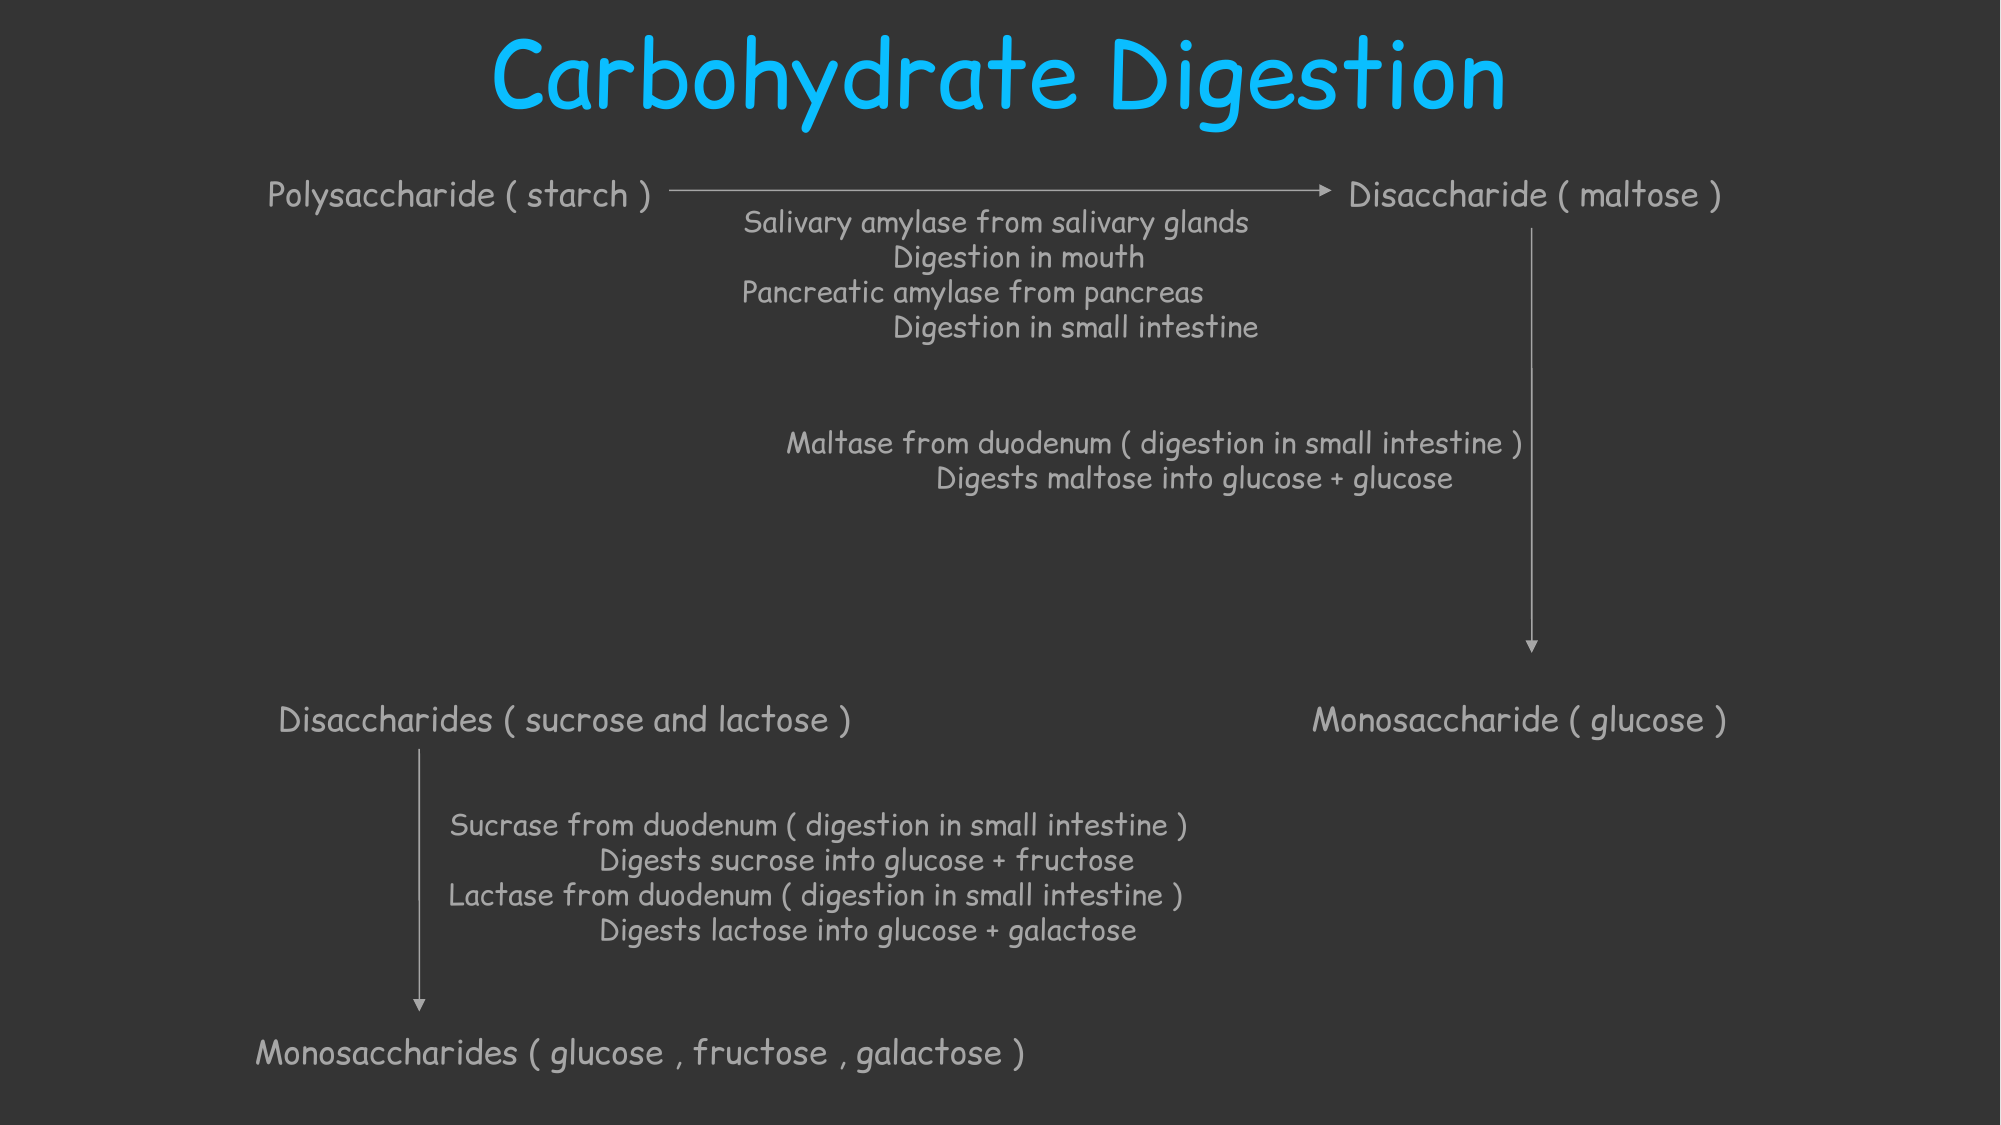

# Carbohydrate Digestion
Polysaccharide ( starch )
Disaccharide ( maltose )

Salivary amylase from salivary glands
	Digestion in mouth
Pancreatic amylase from pancreas
	Digestion in small intestine

Maltase from duodenum ( digestion in small intestine )
	Digests maltose into glucose + glucose
Disaccharides ( sucrose and lactose )
Monosaccharide ( glucose )

Sucrase from duodenum ( digestion in small intestine )
	Digests sucrose into glucose + fructose
Lactase from duodenum ( digestion in small intestine )
	Digests lactose into glucose + galactose
Monosaccharides ( glucose , fructose , galactose )